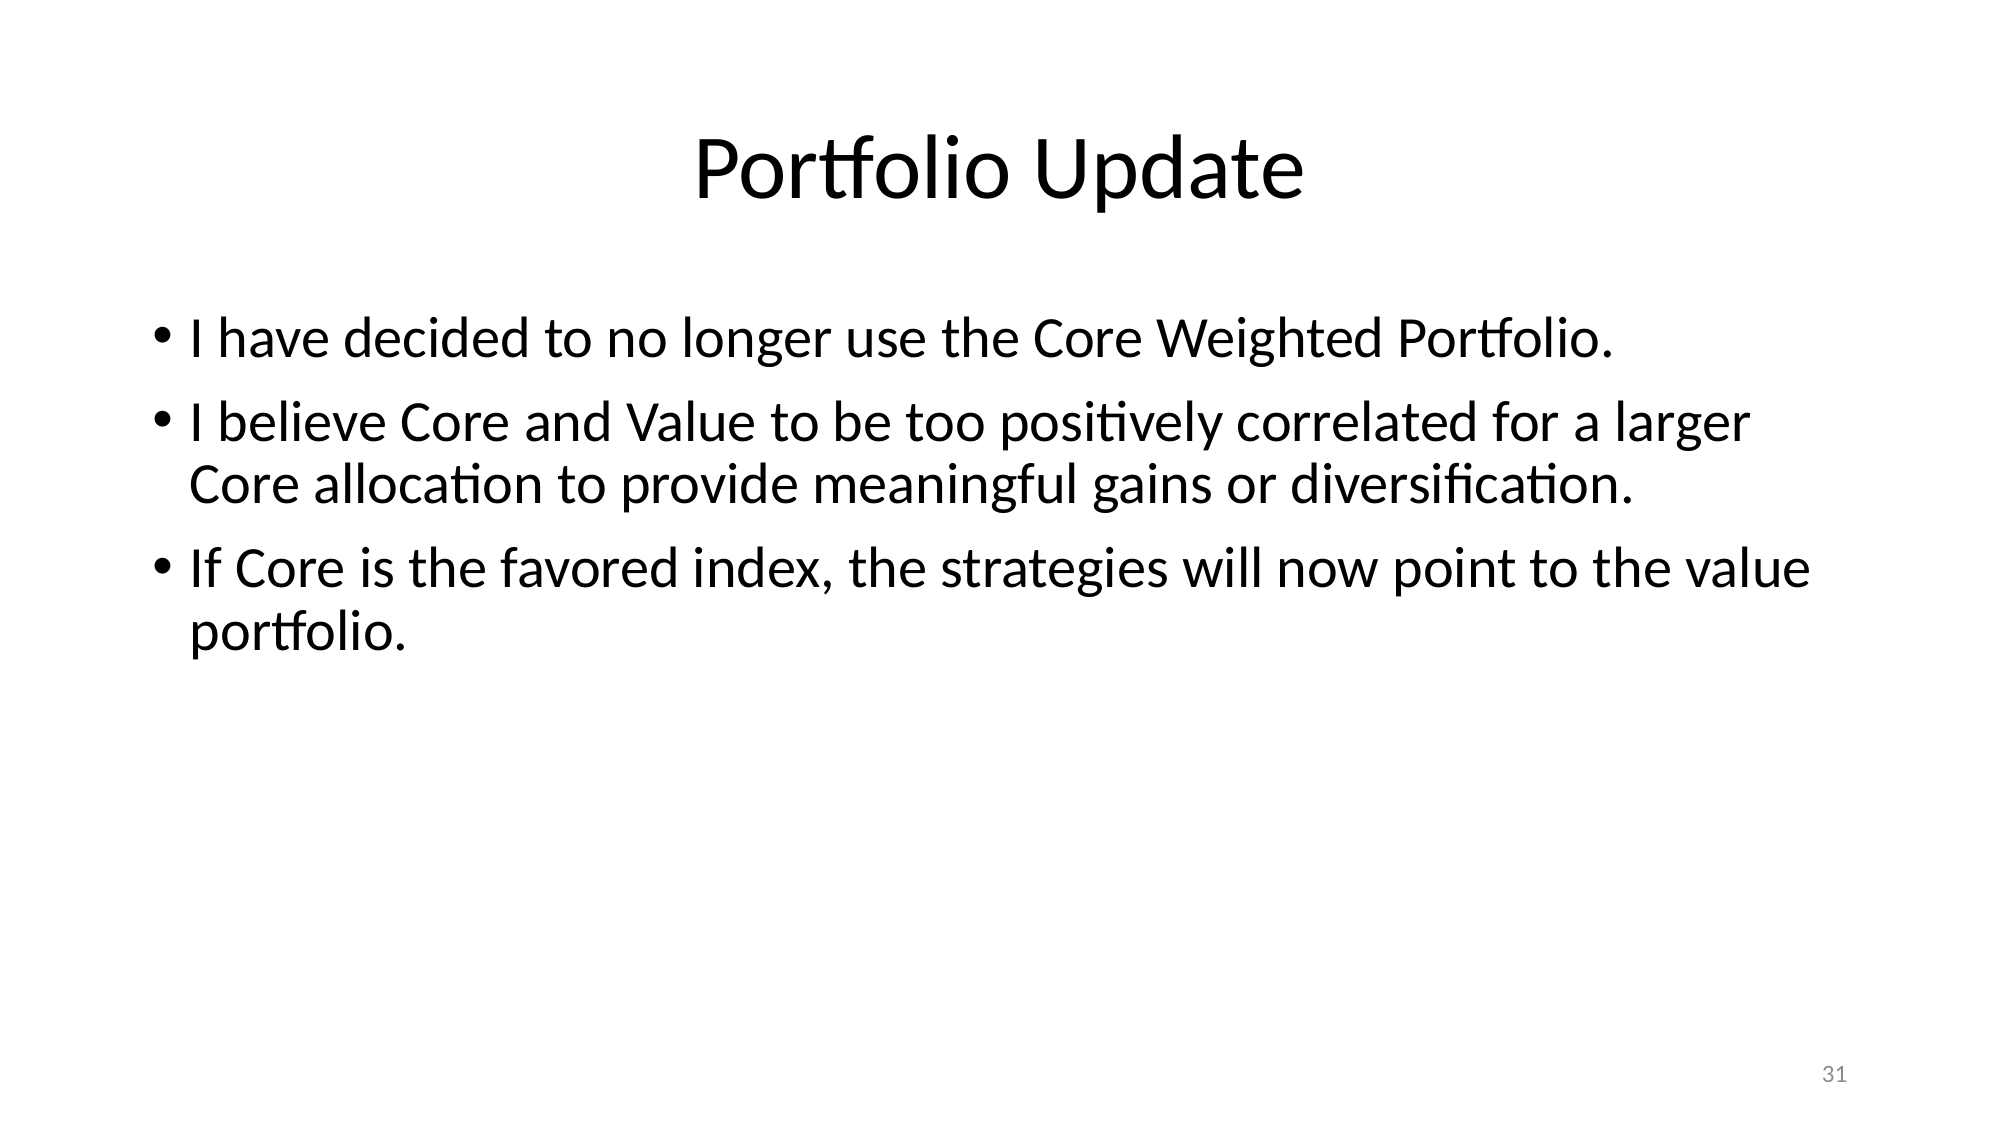

# Portfolio Update
I have decided to no longer use the Core Weighted Portfolio.
I believe Core and Value to be too positively correlated for a larger Core allocation to provide meaningful gains or diversification.
If Core is the favored index, the strategies will now point to the value portfolio.
31